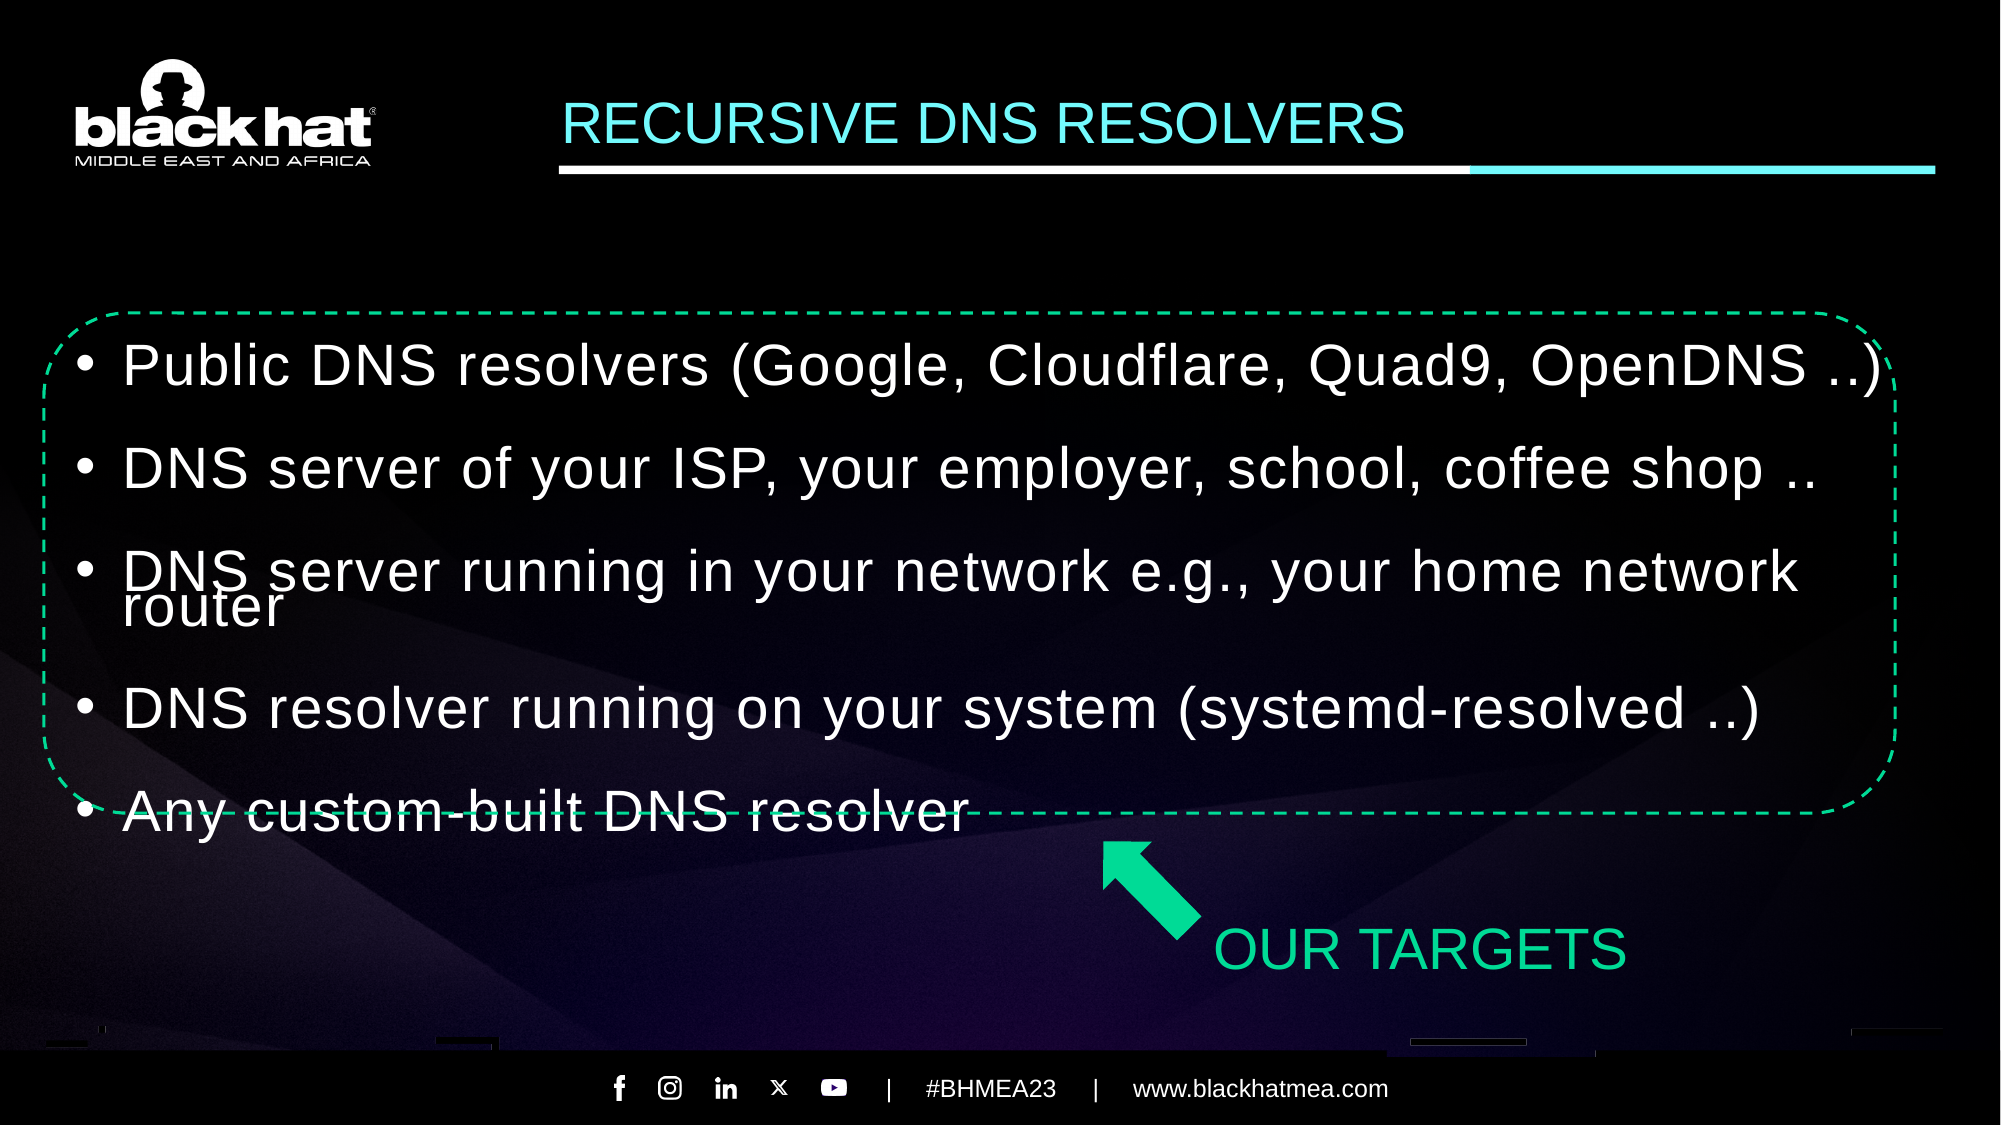

RECURSIVE DNS RESOLVERS

Public DNS resolvers (Google, Cloudflare, Quad9, OpenDNS ..)

DNS server of your ISP, your employer, school, coffee shop ..

DNS server running in your network e.g., your home network router

DNS resolver running on your system (systemd-resolved ..)

Any custom-built DNS resolver

OUR TARGETS